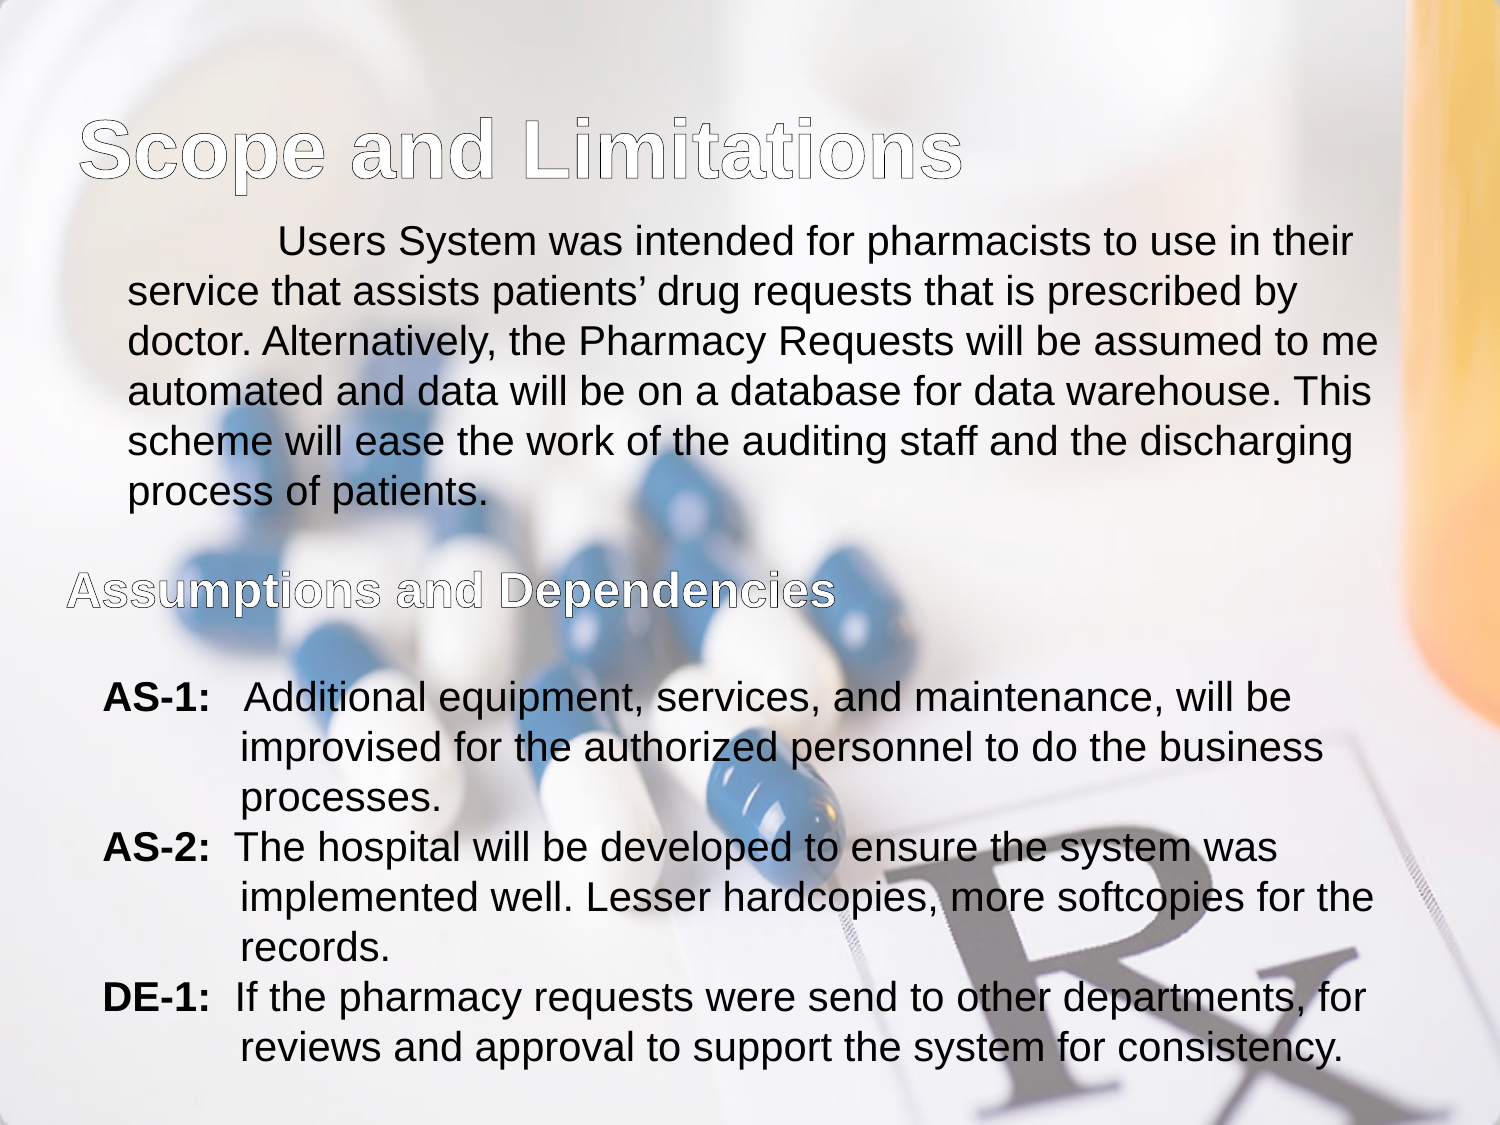

Scope and Limitations
	Users System was intended for pharmacists to use in their service that assists patients’ drug requests that is prescribed by doctor. Alternatively, the Pharmacy Requests will be assumed to me automated and data will be on a database for data warehouse. This scheme will ease the work of the auditing staff and the discharging process of patients.
Assumptions and Dependencies

AS-1:   Additional equipment, services, and maintenance, will be
            improvised for the authorized personnel to do the business
            processes.
AS-2:  The hospital will be developed to ensure the system was
            implemented well. Lesser hardcopies, more softcopies for the
            records.
DE-1:  If the pharmacy requests were send to other departments, for
            reviews and approval to support the system for consistency.